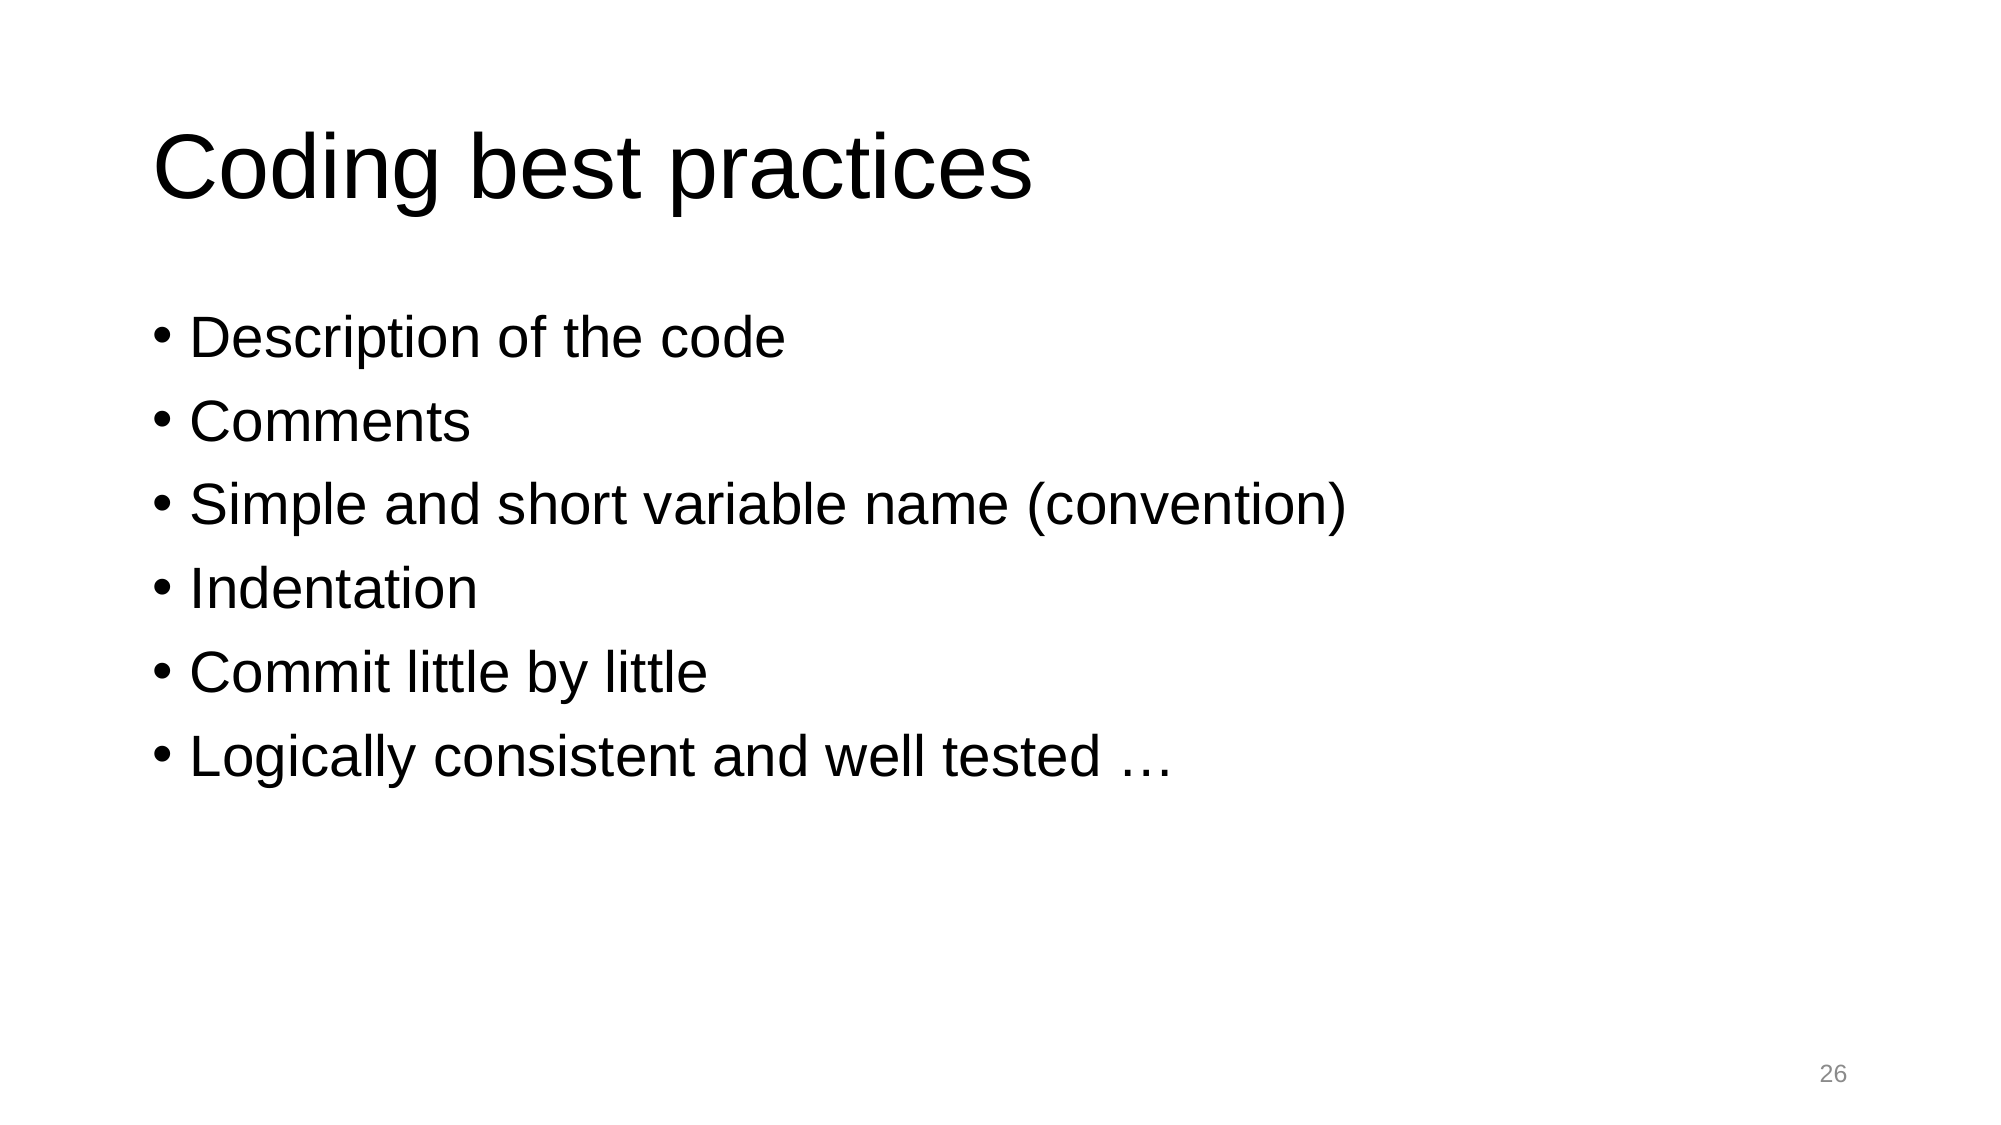

# Coding best practices
Description of the code
Comments
Simple and short variable name (convention)
Indentation
Commit little by little
Logically consistent and well tested …

26